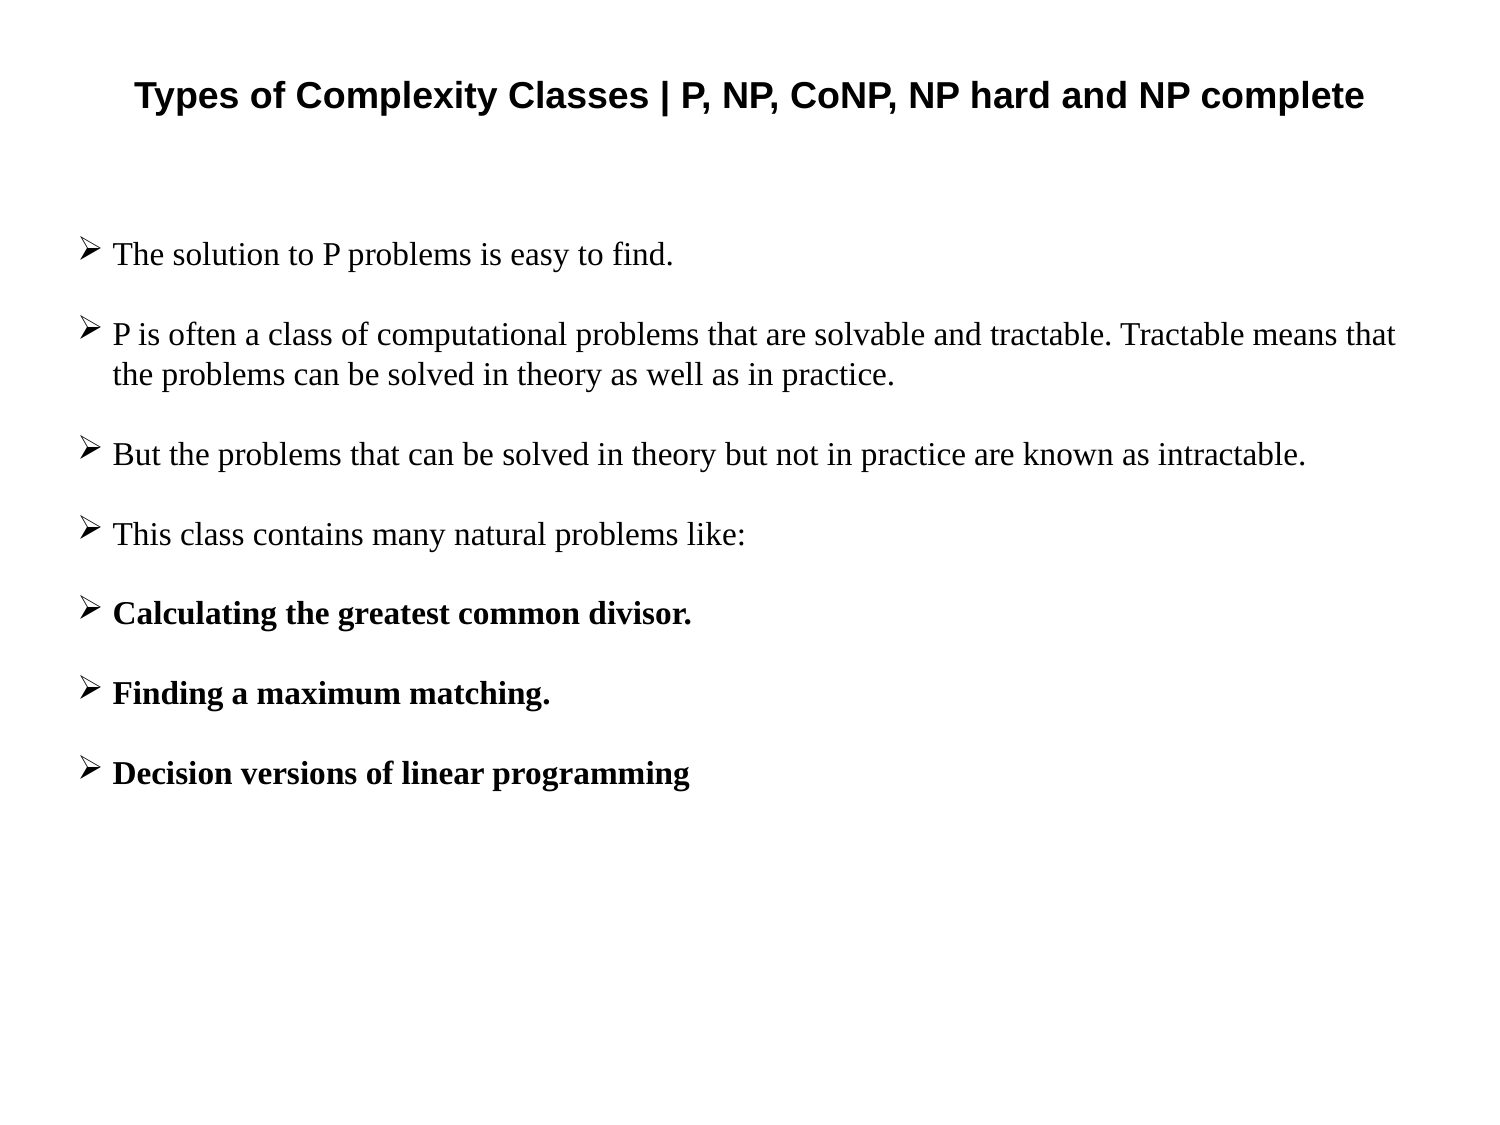

# Types of Complexity Classes | P, NP, CoNP, NP hard and NP complete
The solution to P problems is easy to find.

P is often a class of computational problems that are solvable and tractable. Tractable means that the problems can be solved in theory as well as in practice.

But the problems that can be solved in theory but not in practice are known as intractable.

This class contains many natural problems like:

Calculating the greatest common divisor.

Finding a maximum matching.

Decision versions of linear programming